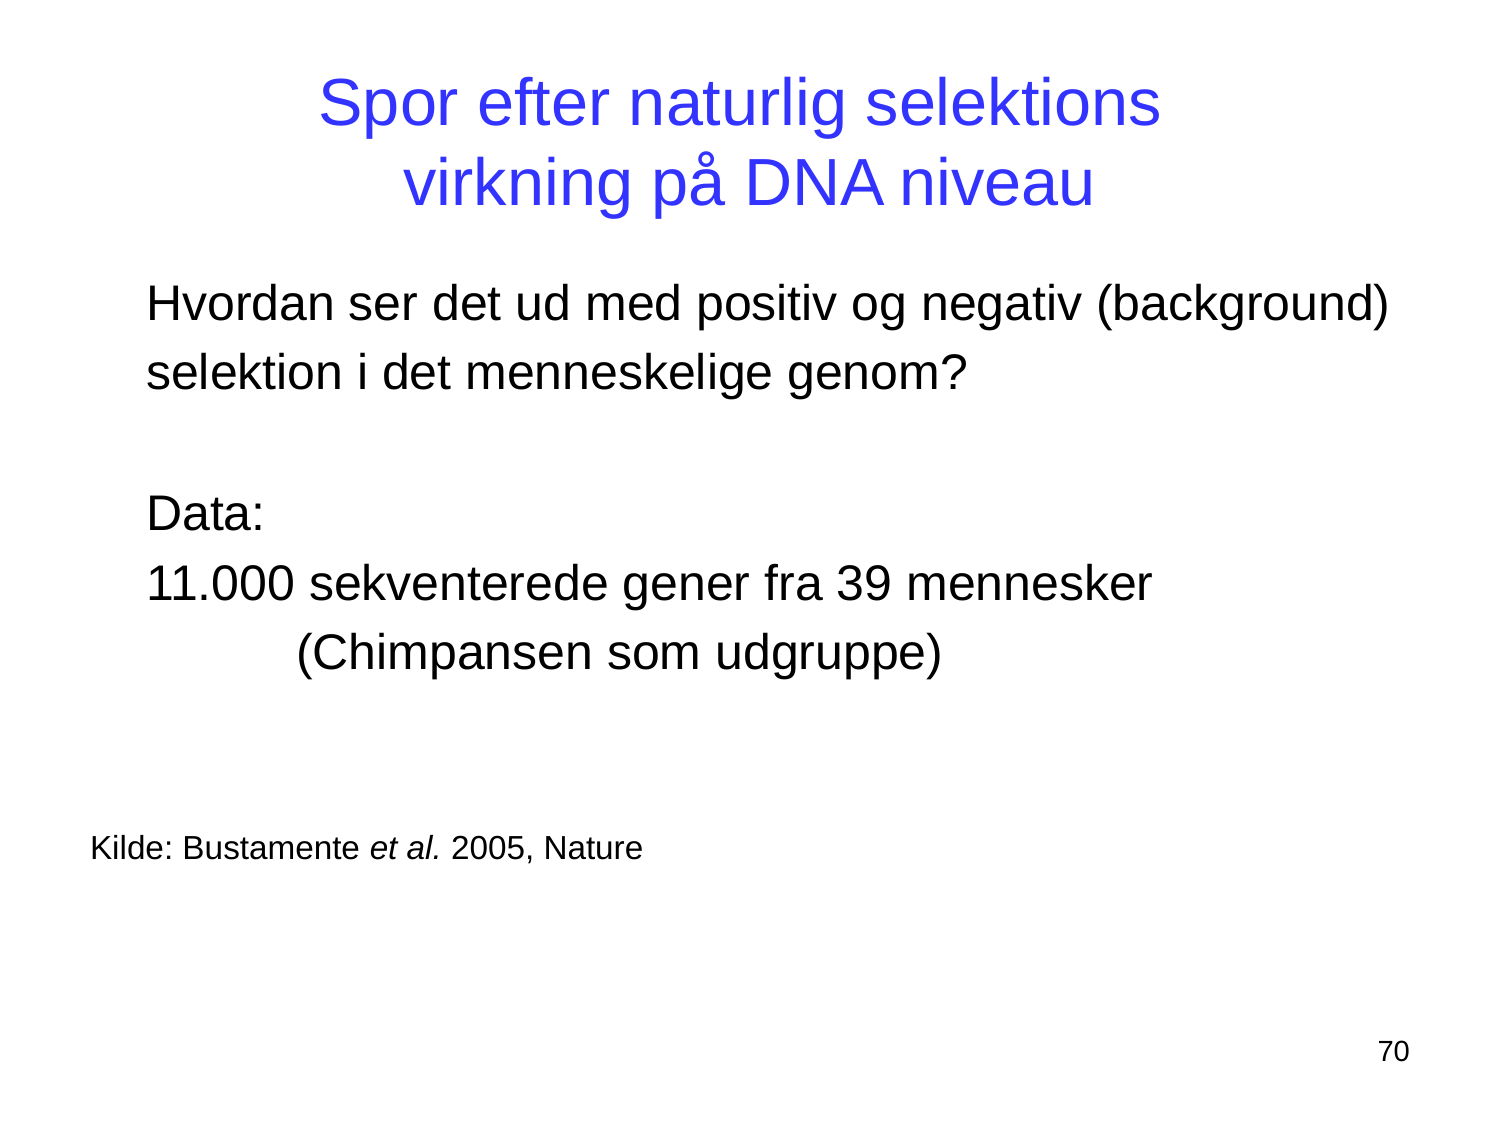

# Spor efter naturlig selektions virkning på DNA niveau
	Hvordan ser det ud med positiv og negativ (background)
	selektion i det menneskelige genom?

	Data:
	11.000 sekventerede gener fra 39 mennesker
		(Chimpansen som udgruppe)

Kilde: Bustamente et al. 2005, Nature

70